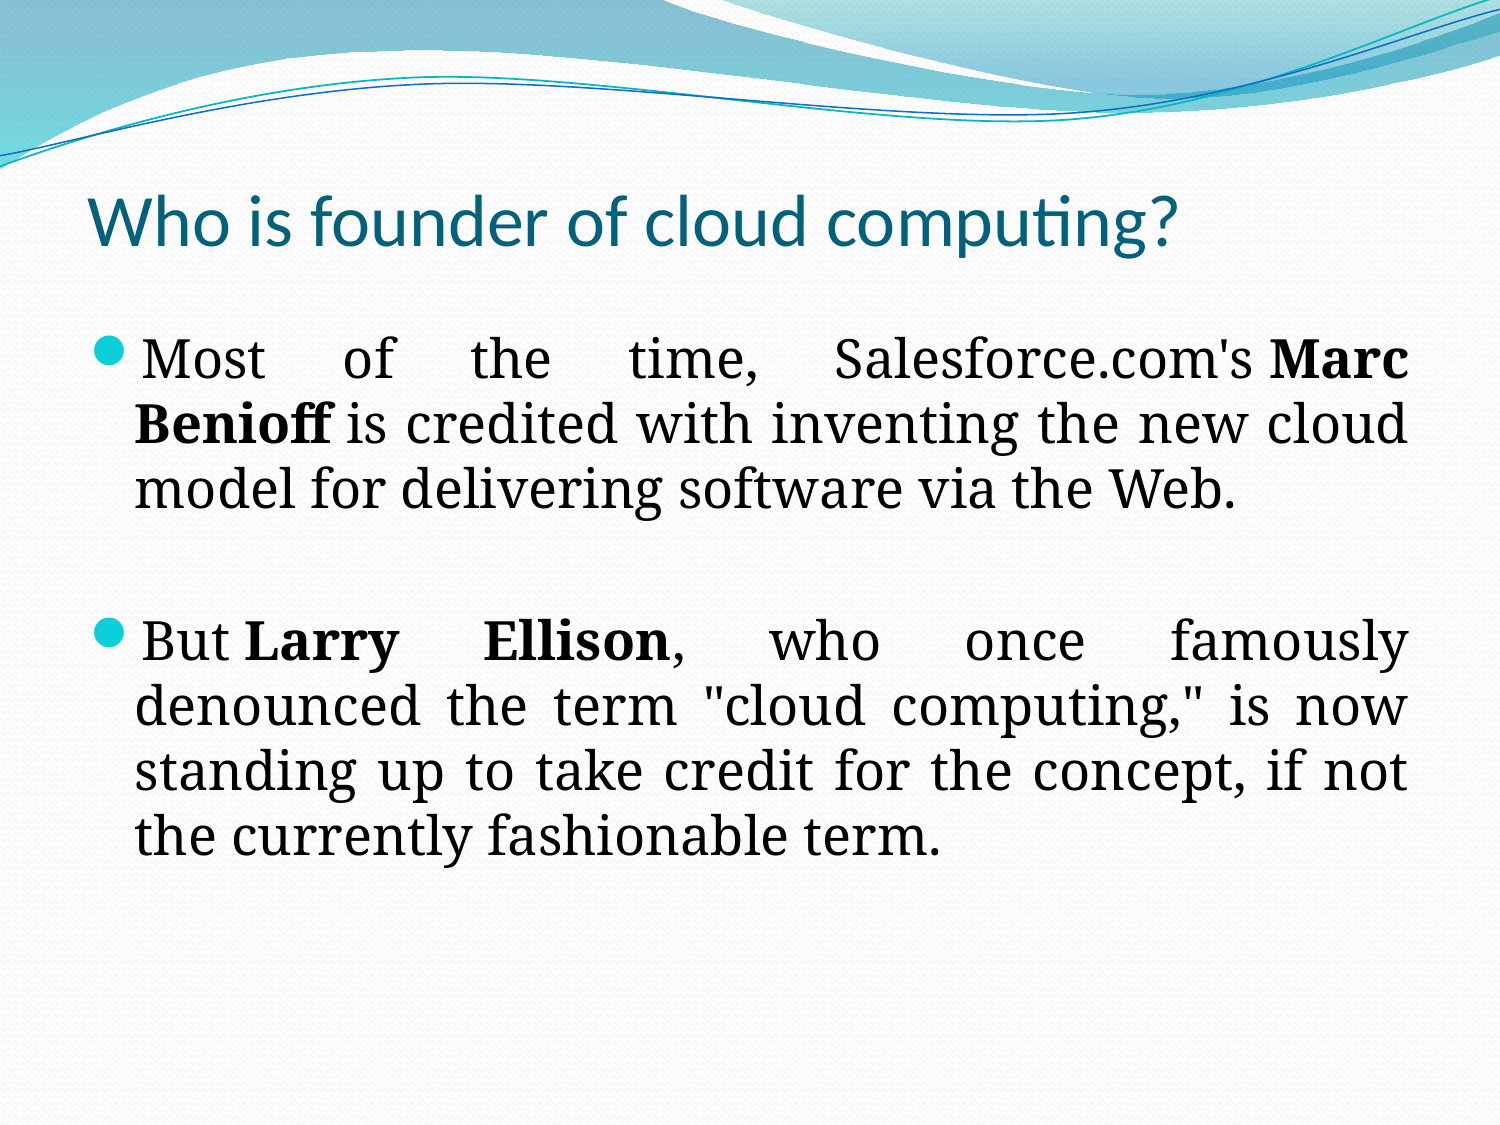

# Who is founder of cloud computing?
Most of the time, Salesforce.com's Marc Benioff is credited with inventing the new cloud model for delivering software via the Web.

But Larry Ellison, who once famously denounced the term "cloud computing," is now standing up to take credit for the concept, if not the currently fashionable term.